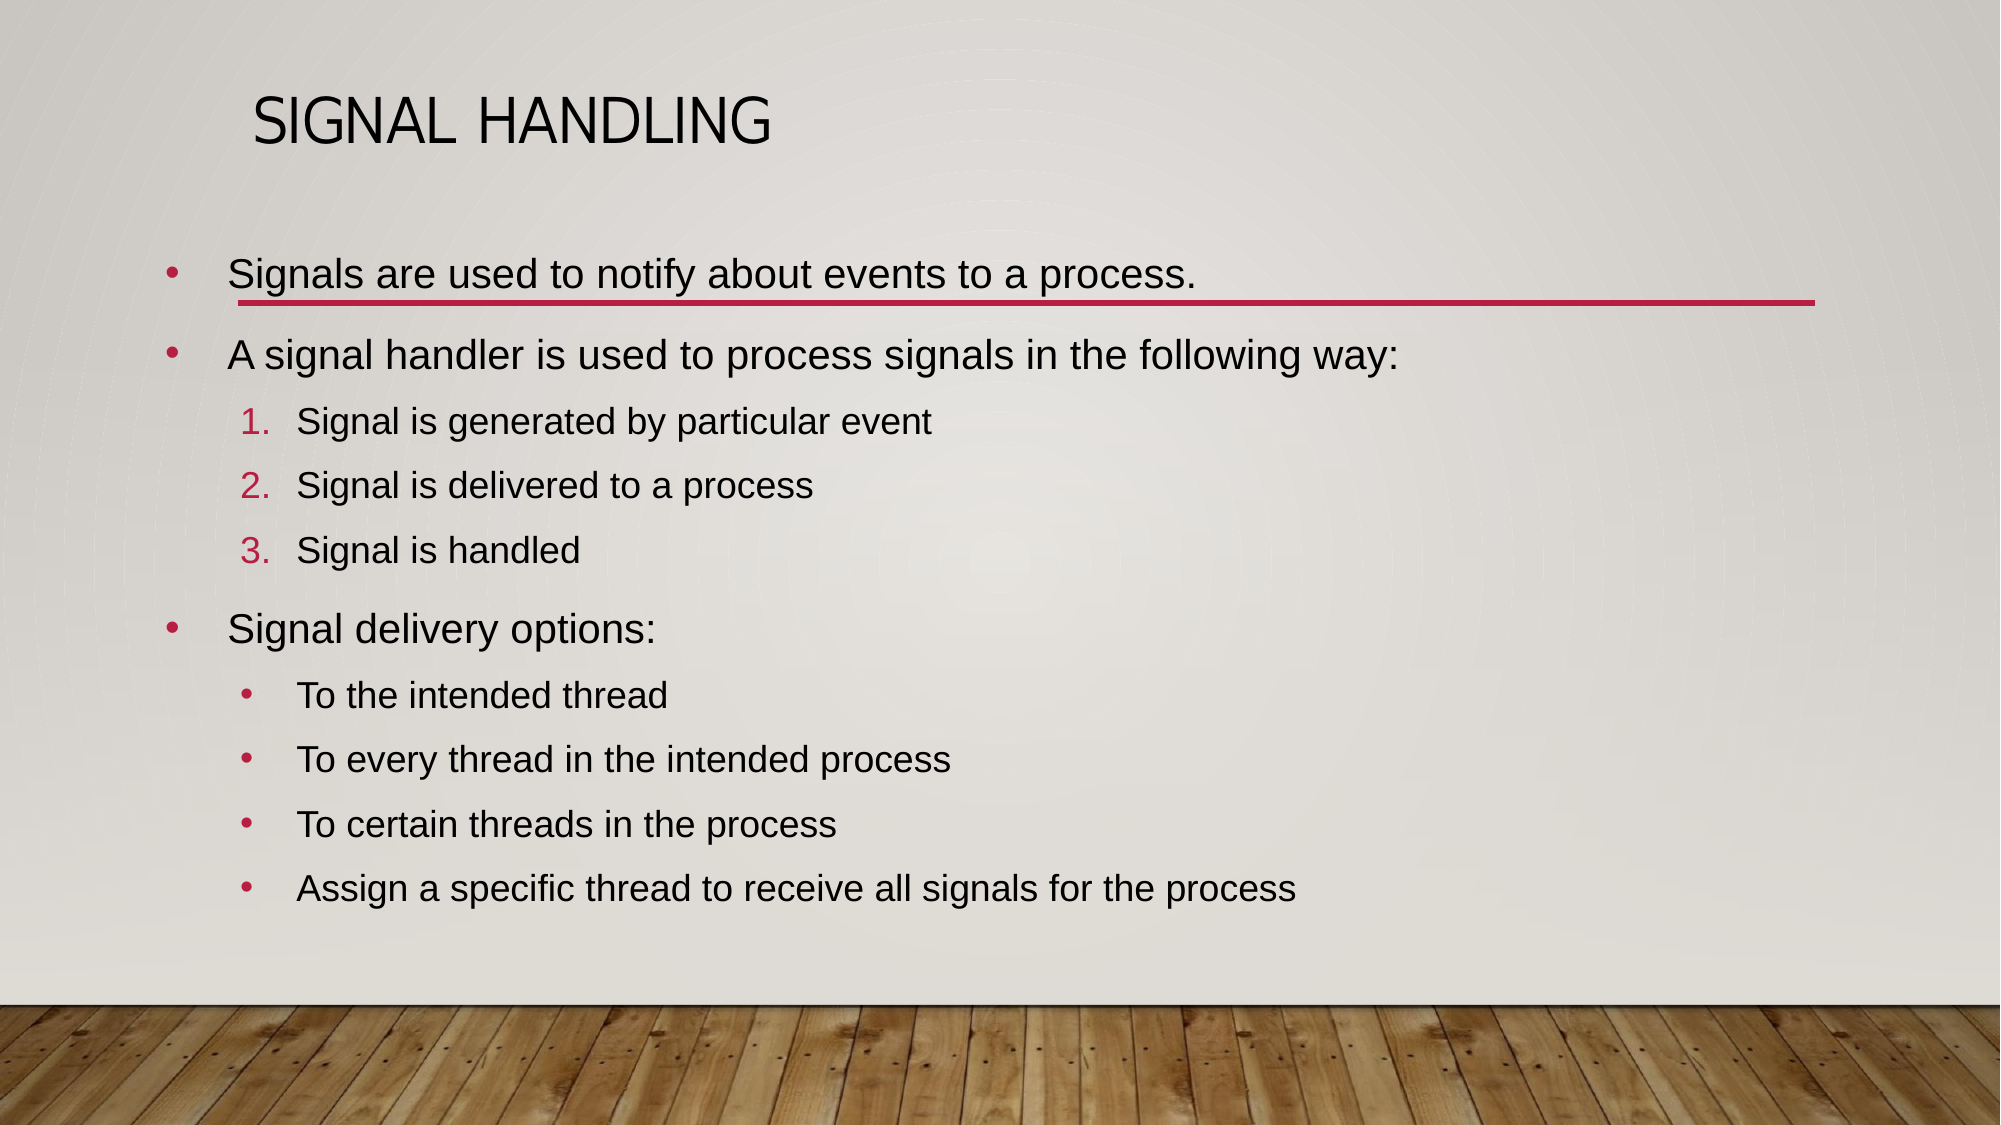

# SIGNAL HANDLING
Signals are used to notify about events to a process.
A signal handler is used to process signals in the following way:
Signal is generated by particular event
Signal is delivered to a process
Signal is handled
Signal delivery options:
To the intended thread
To every thread in the intended process
To certain threads in the process
Assign a specific thread to receive all signals for the process